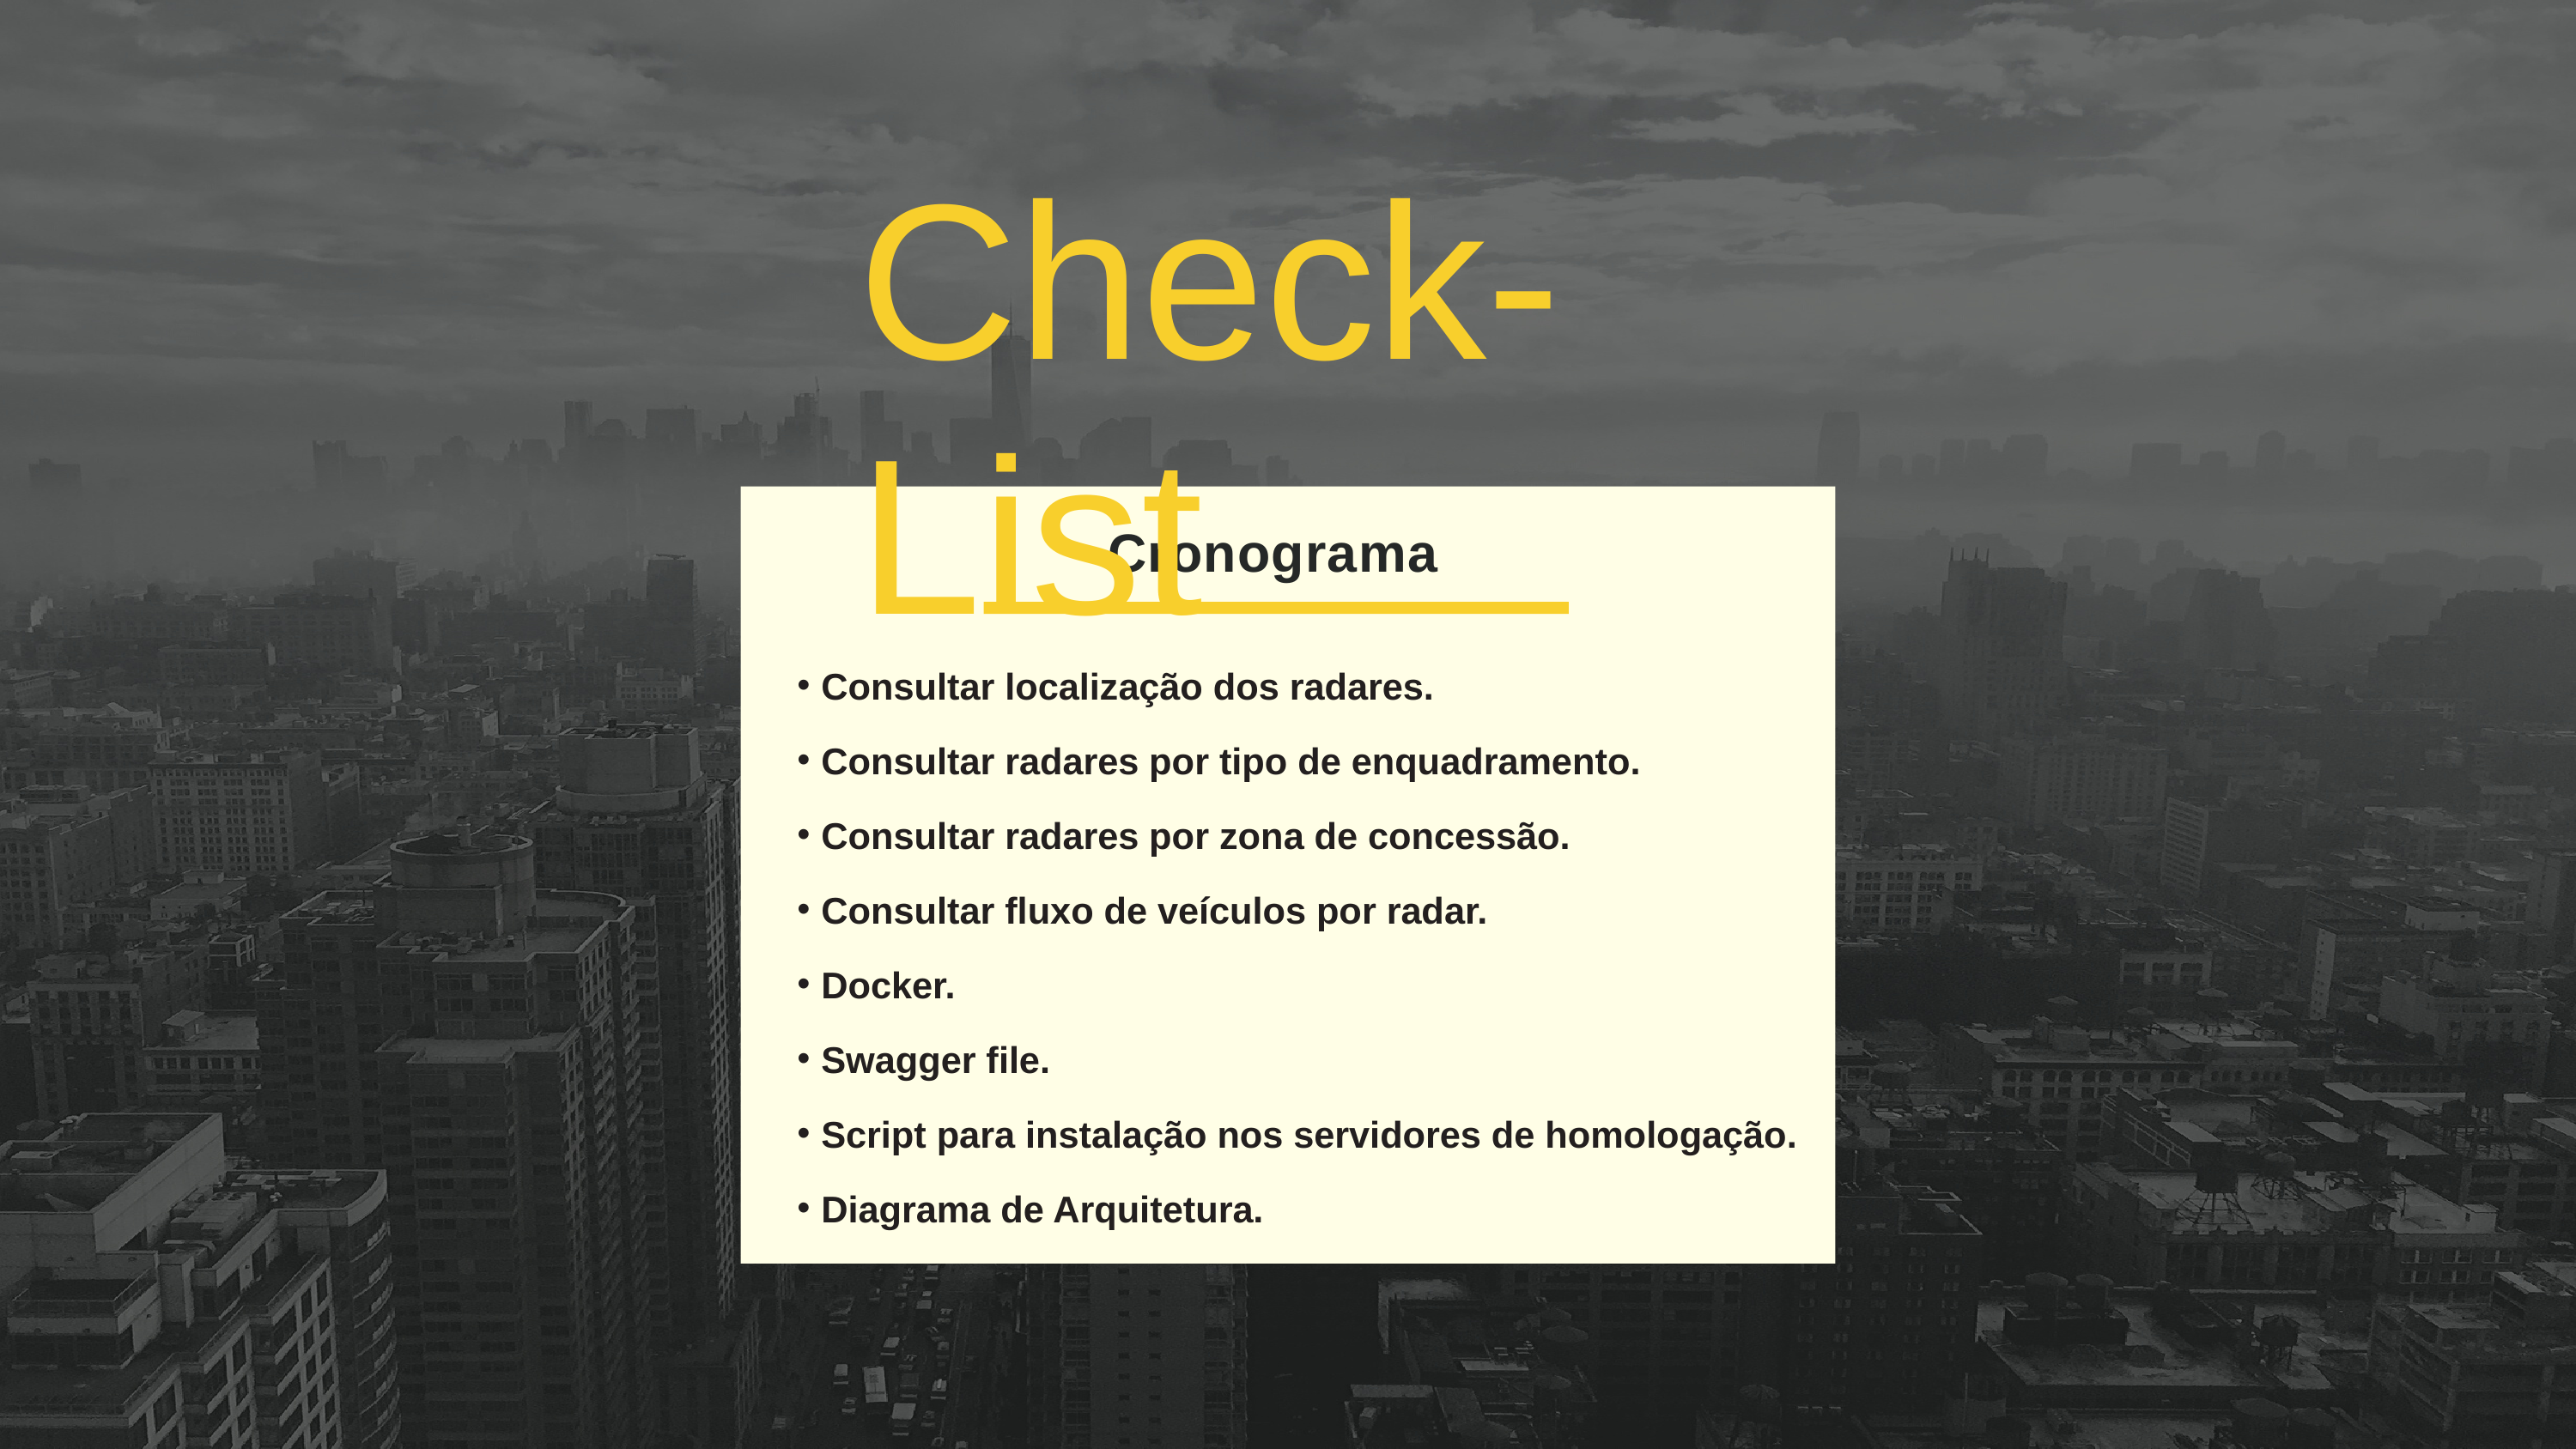

Check-List

Cronograma

Consultar localização dos radares.
Consultar radares por tipo de enquadramento.
Consultar radares por zona de concessão.
Consultar fluxo de veículos por radar.
Docker.
Swagger file.
Script para instalação nos servidores de homologação.
Diagrama de Arquitetura.